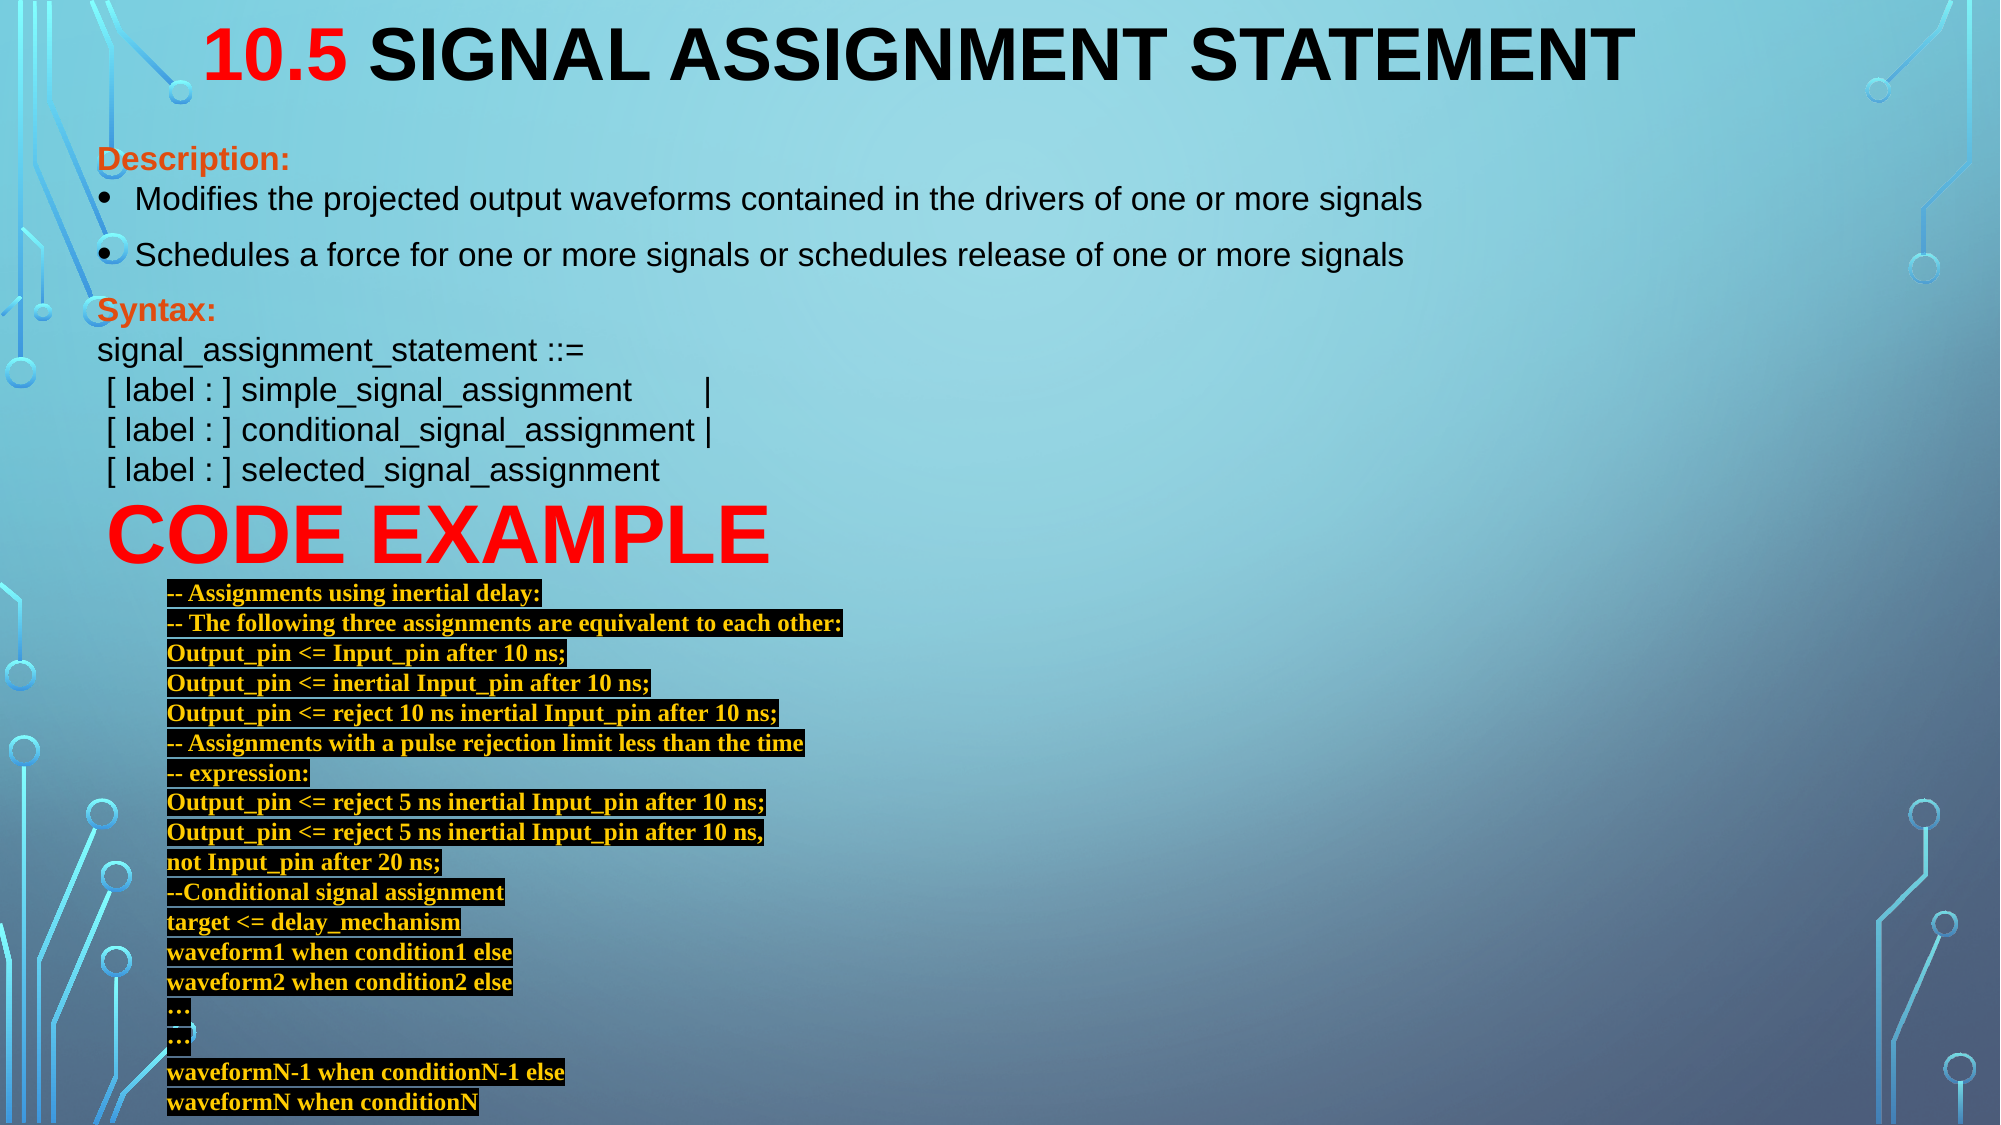

# 10.5 SIGNAL ASSIGNMENT statement
Description:
Modifies the projected output waveforms contained in the drivers of one or more signals
Schedules a force for one or more signals or schedules release of one or more signals
Syntax:
signal_assignment_statement ::=
 [ label : ] simple_signal_assignment          |
 [ label : ] conditional_signal_assignment |
 [ label : ] selected_signal_assignment
CODE EXAMPLE
-- Assignments using inertial delay:
-- The following three assignments are equivalent to each other:
Output_pin <= Input_pin after 10 ns;
Output_pin <= inertial Input_pin after 10 ns;
Output_pin <= reject 10 ns inertial Input_pin after 10 ns;
-- Assignments with a pulse rejection limit less than the time
-- expression:
Output_pin <= reject 5 ns inertial Input_pin after 10 ns;
Output_pin <= reject 5 ns inertial Input_pin after 10 ns,
not Input_pin after 20 ns;
--Conditional signal assignment
target <= delay_mechanism
waveform1 when condition1 else
waveform2 when condition2 else
···
···
waveformN-1 when conditionN-1 else
waveformN when conditionN